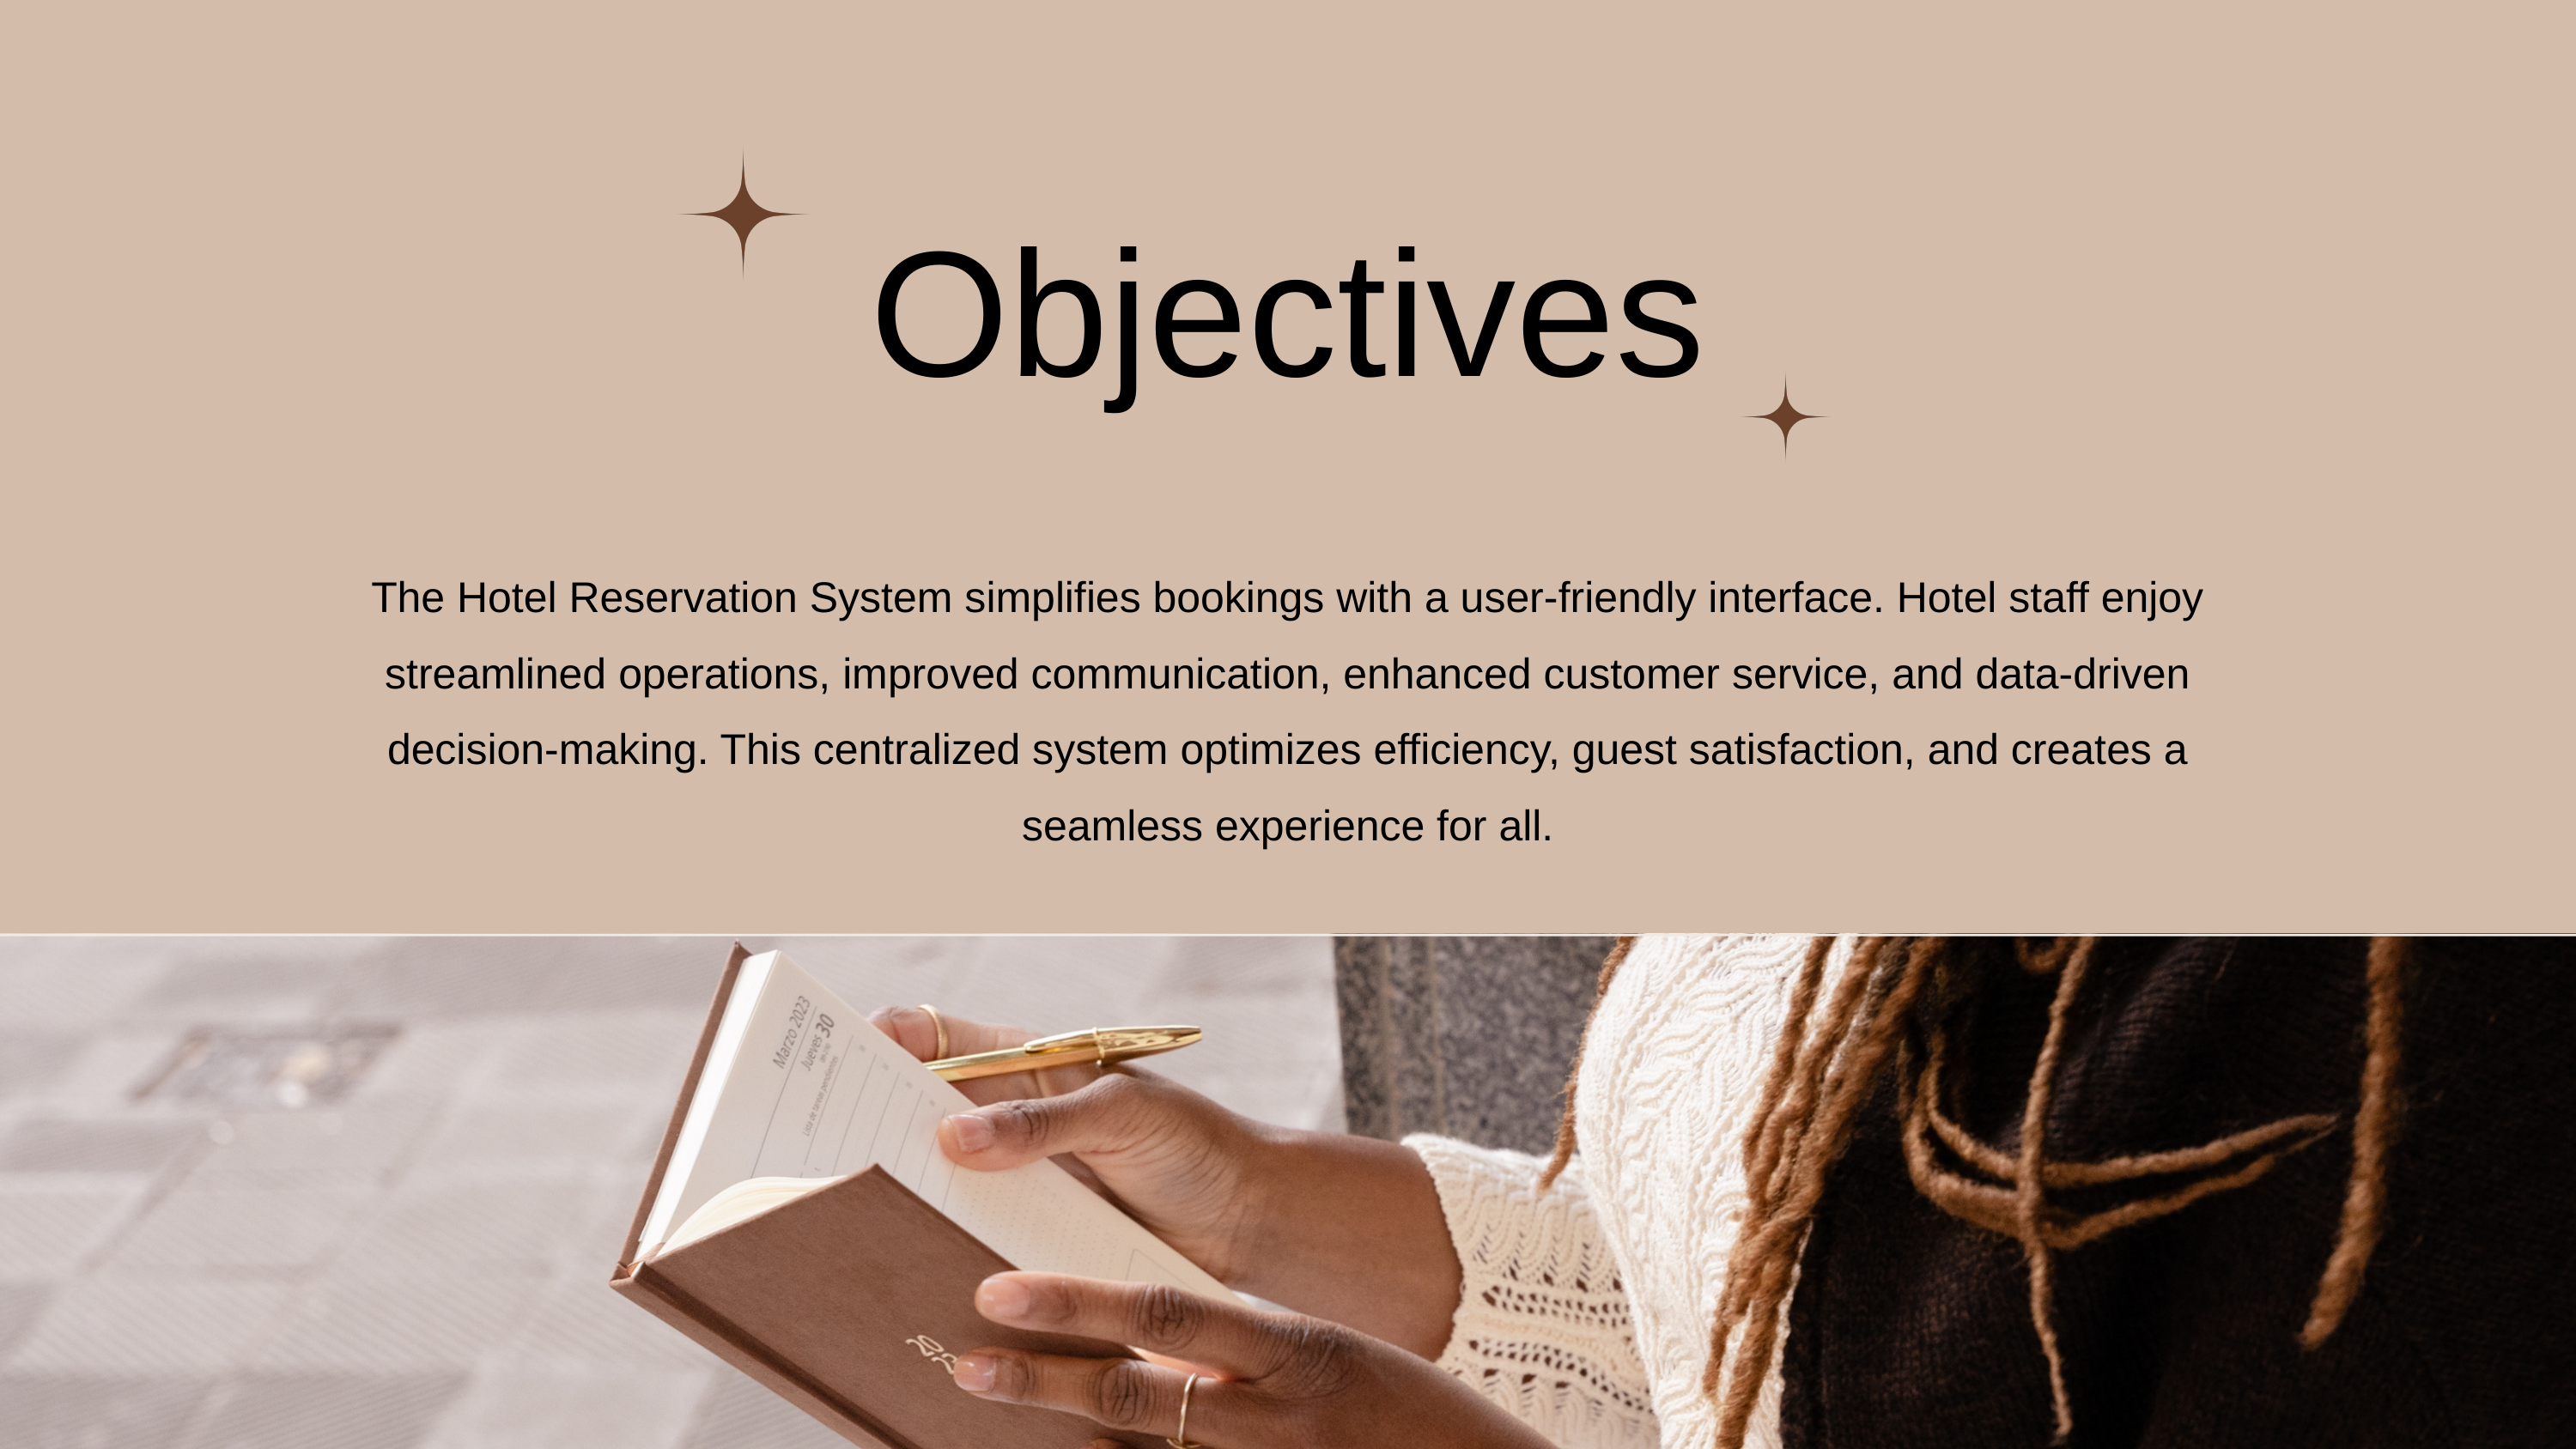

Objectives

The Hotel Reservation System simplifies bookings with a user-friendly interface. Hotel staff enjoy streamlined operations, improved communication, enhanced customer service, and data-driven decision-making. This centralized system optimizes efficiency, guest satisfaction, and creates a seamless experience for all.